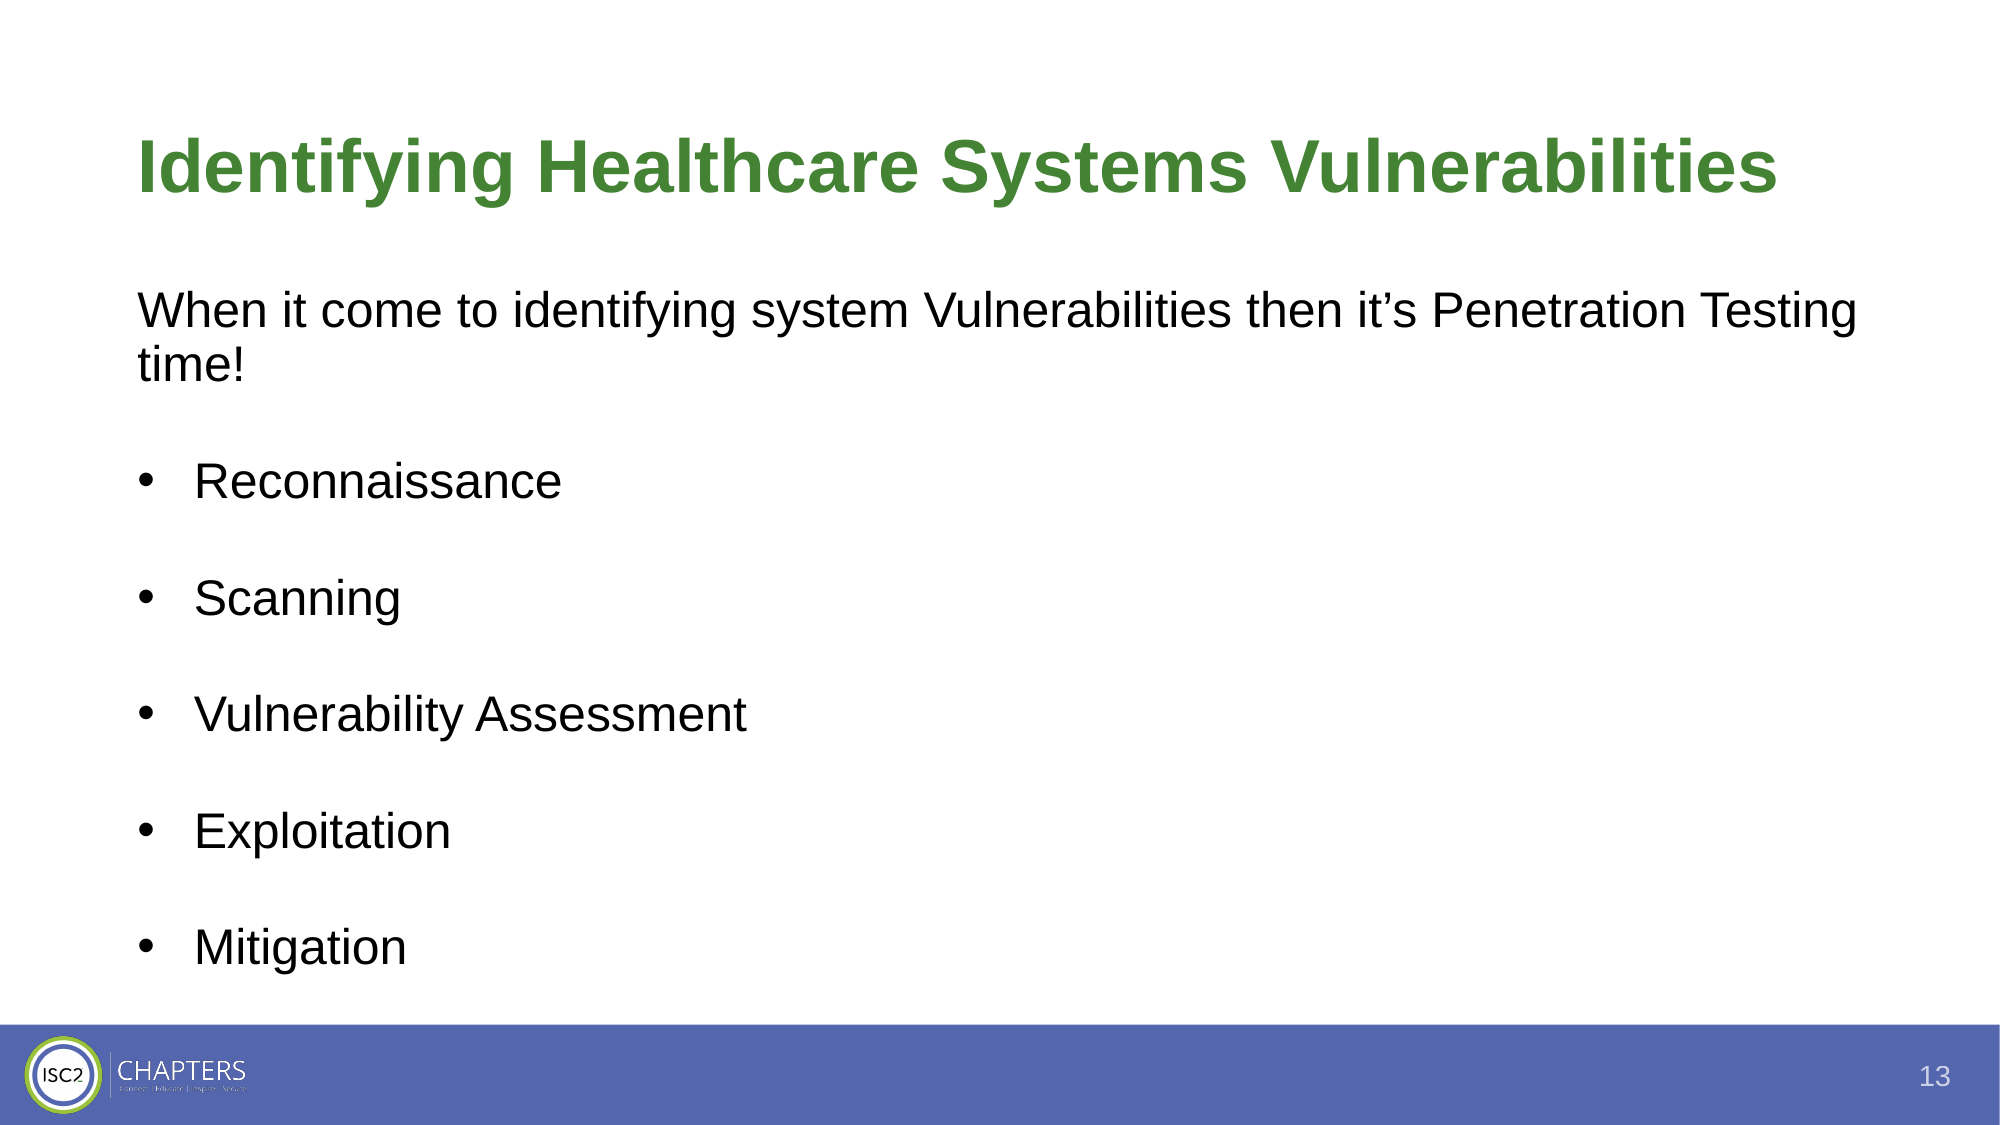

# Identifying Healthcare Systems Vulnerabilities
When it come to identifying system Vulnerabilities then it’s Penetration Testing time!
Reconnaissance
Scanning
Vulnerability Assessment
Exploitation
Mitigation
13